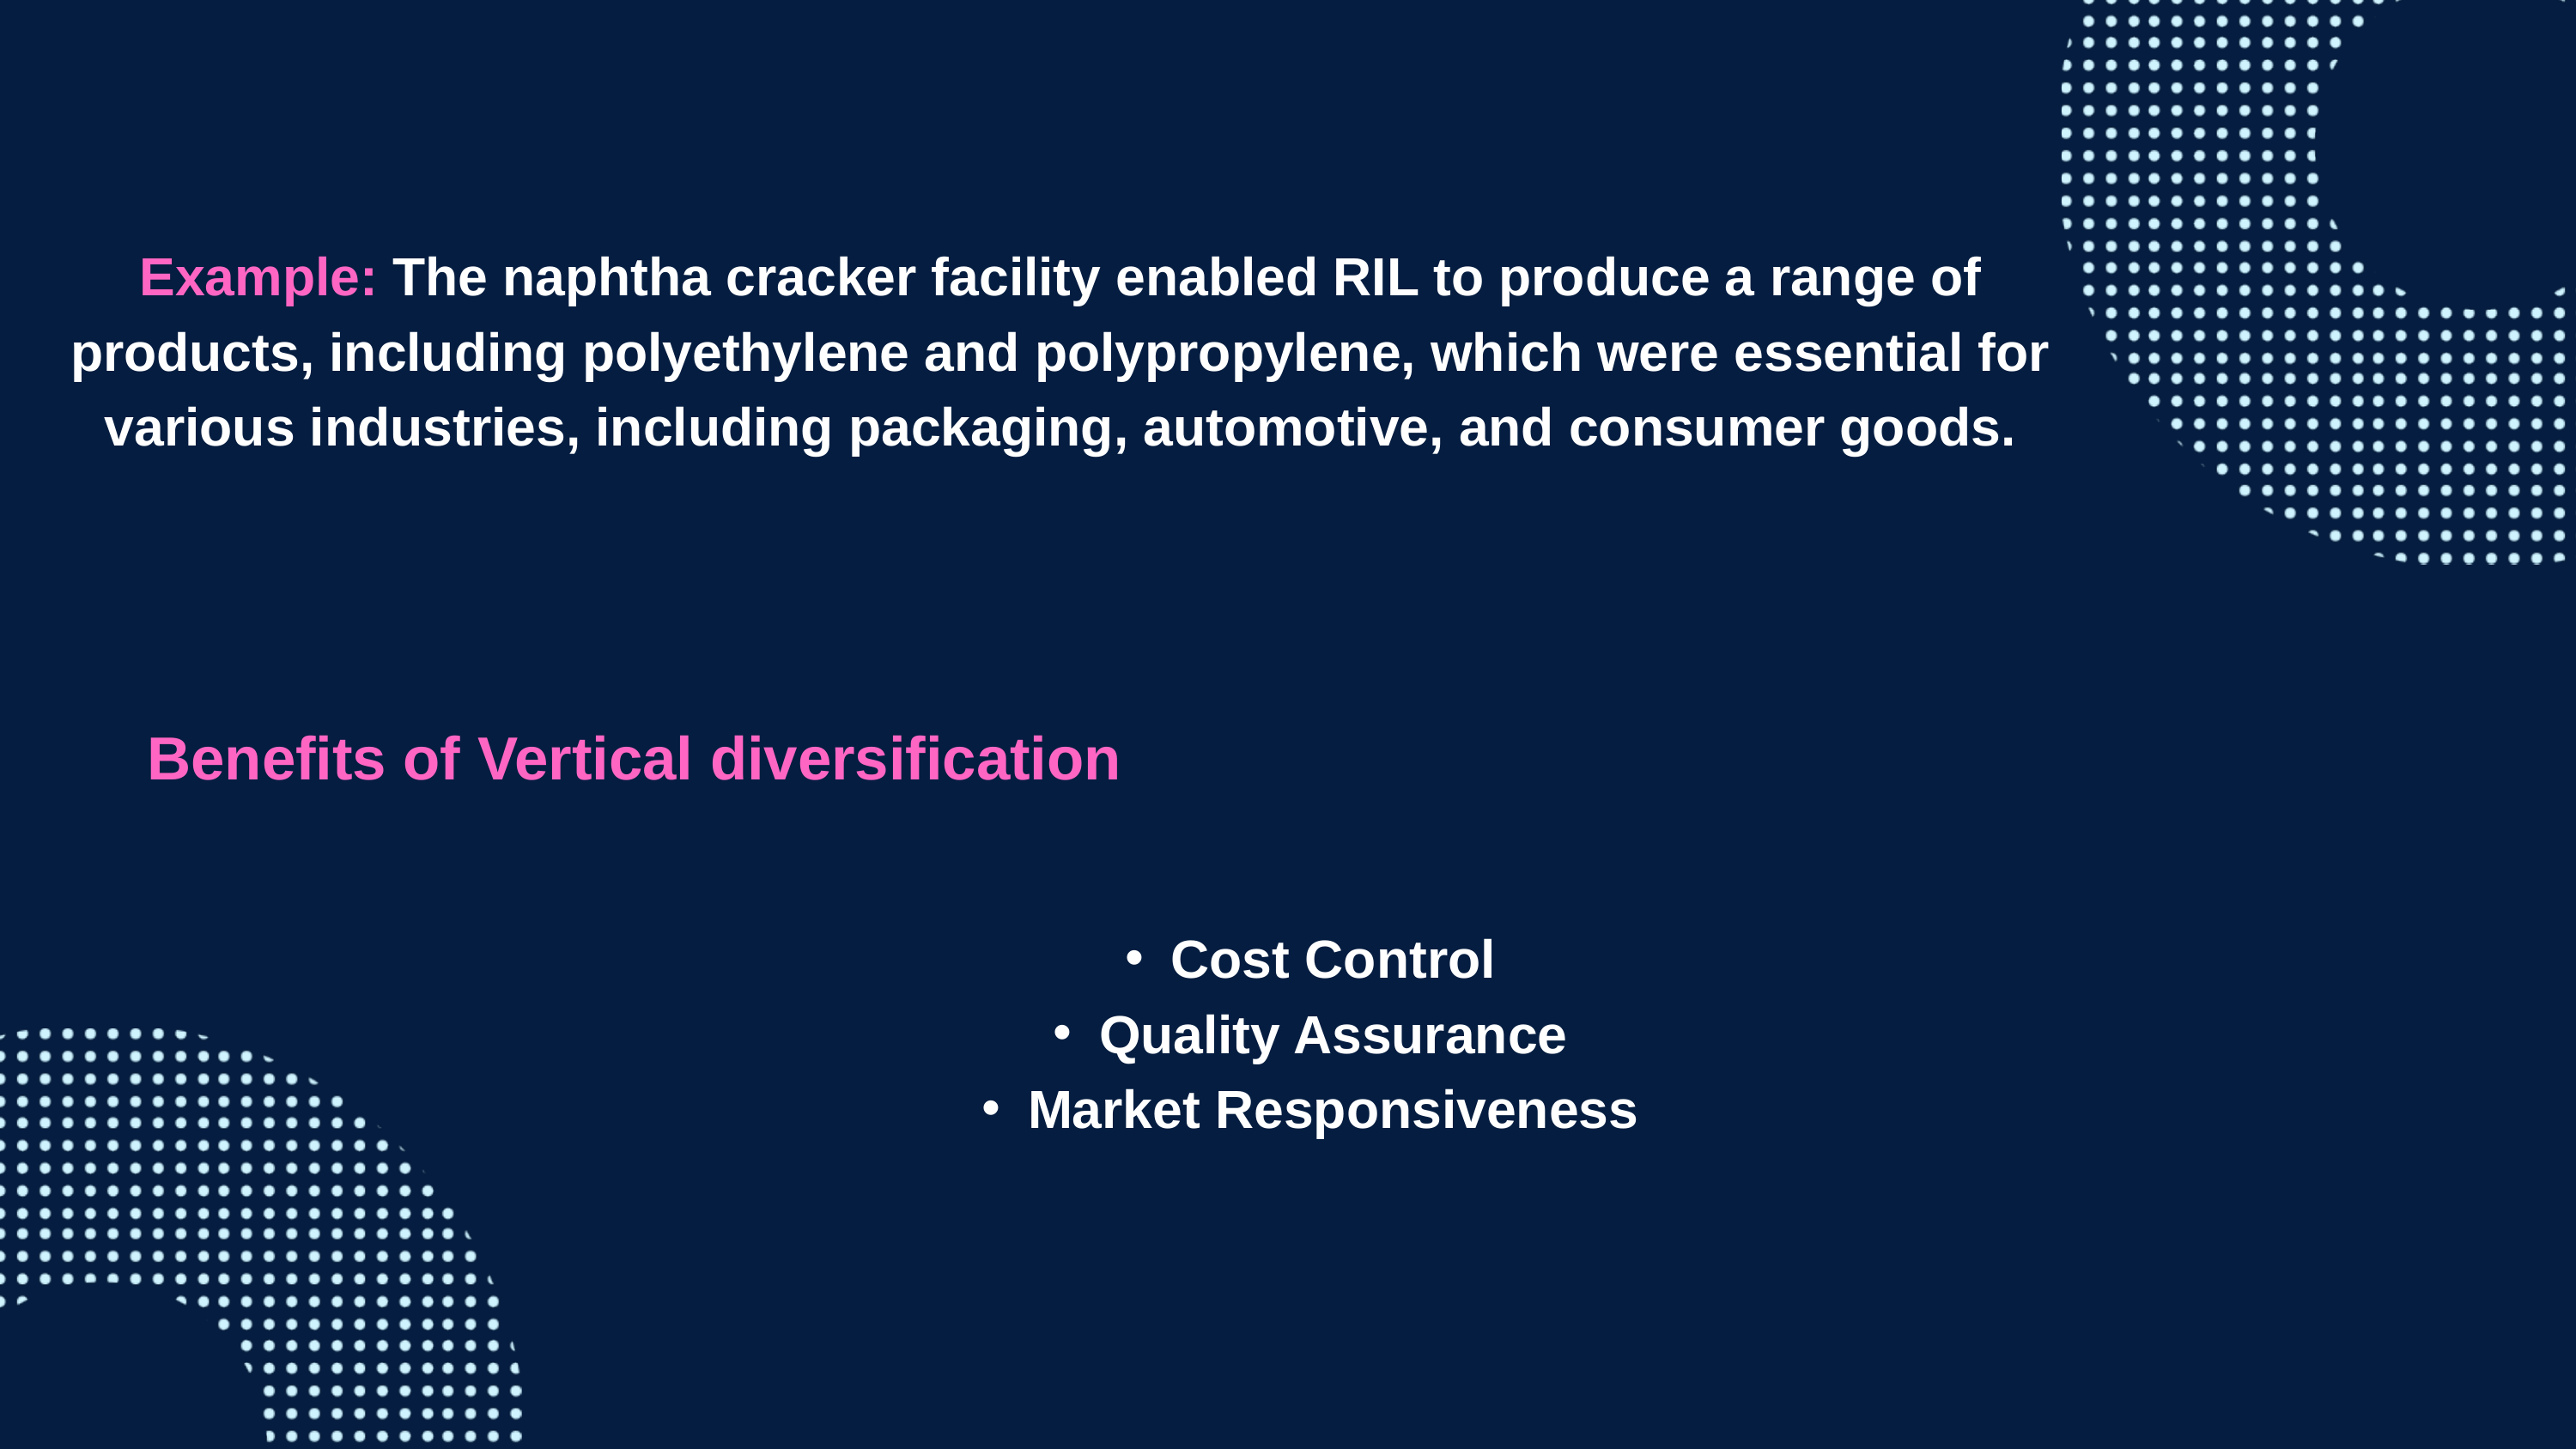

Example: The naphtha cracker facility enabled RIL to produce a range of products, including polyethylene and polypropylene, which were essential for various industries, including packaging, automotive, and consumer goods.

Benefits of Vertical diversification
Cost Control
Quality Assurance
Market Responsiveness